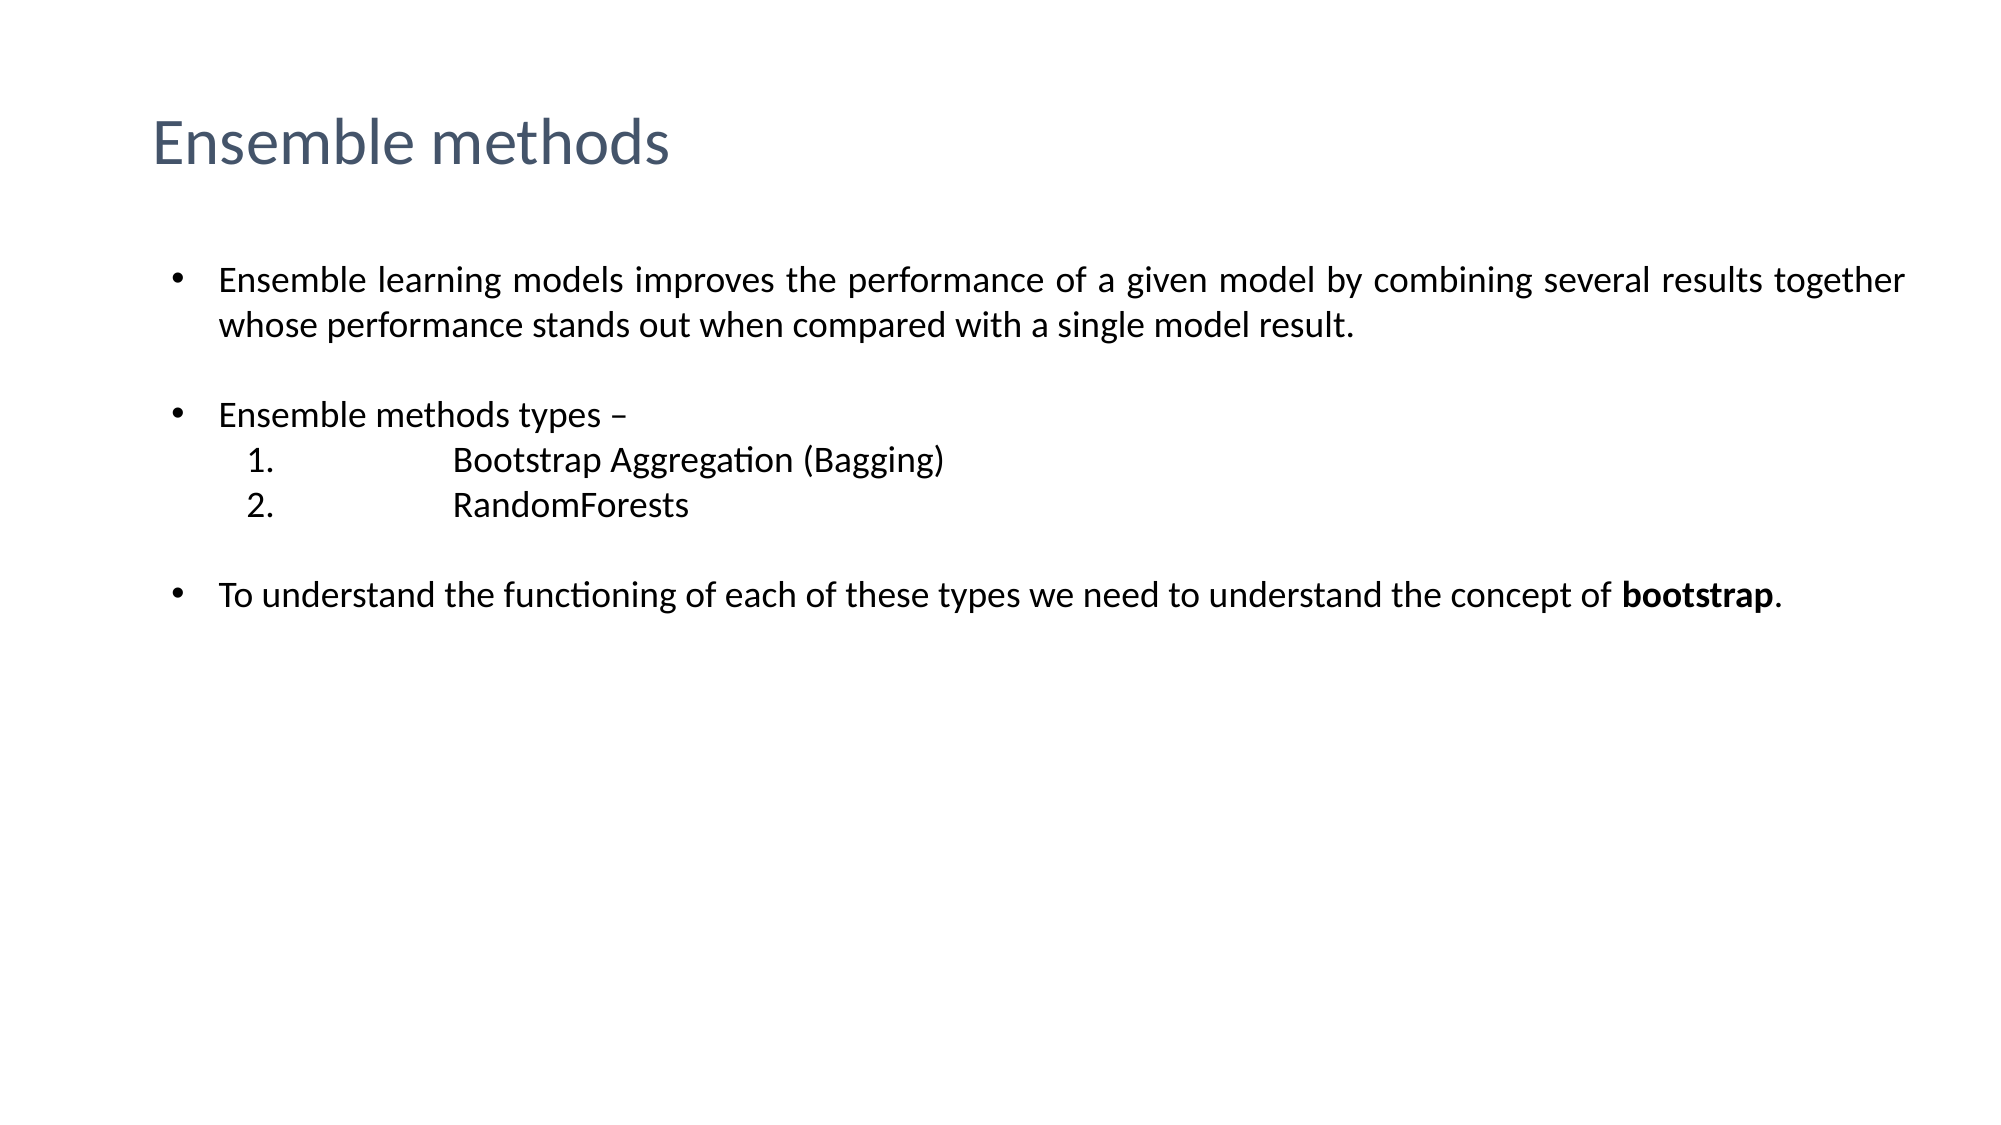

Ensemble methods
Ensemble learning models improves the performance of a given model by combining several results together whose performance stands out when compared with a single model result.

Ensemble methods types –
	Bootstrap Aggregation (Bagging)
	RandomForests

To understand the functioning of each of these types we need to understand the concept of bootstrap.